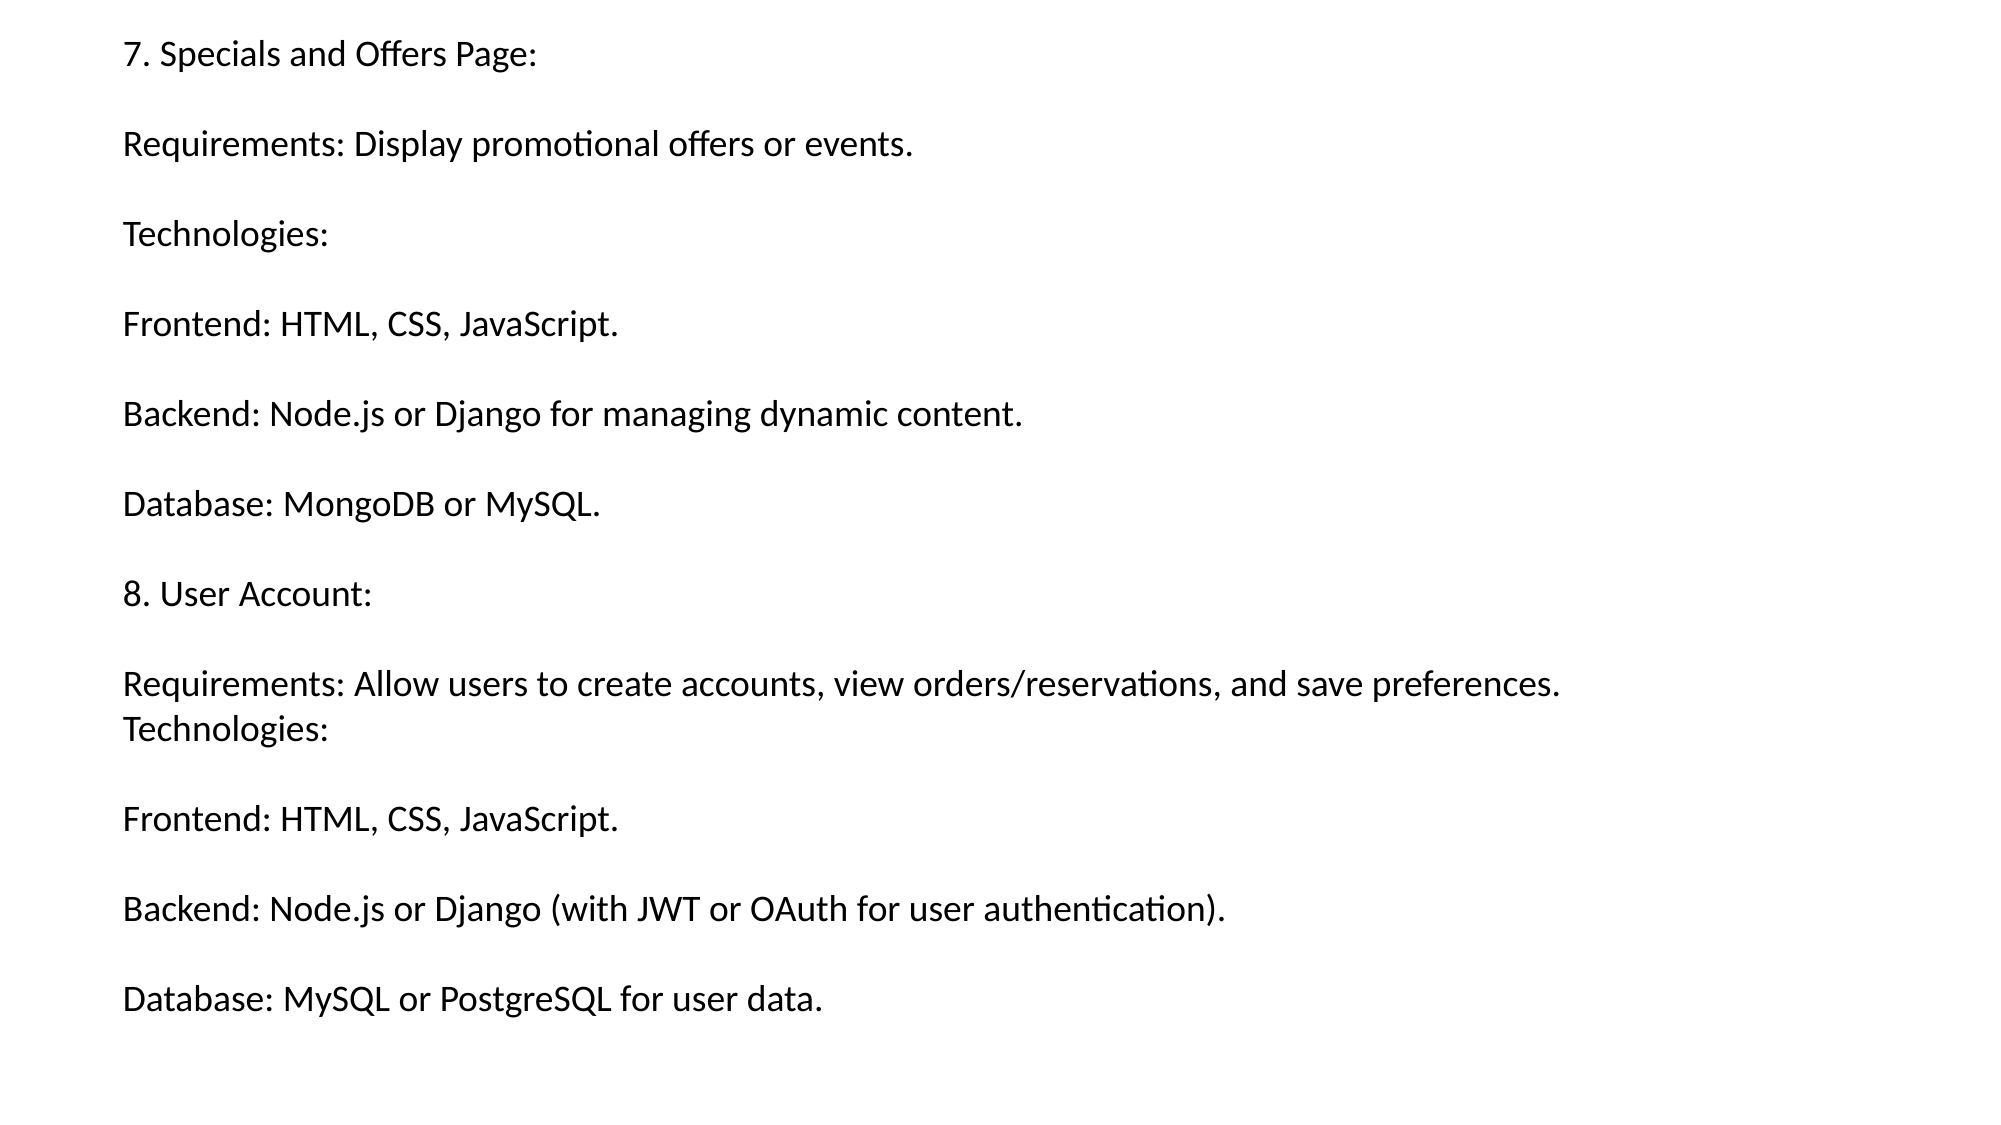

7. Specials and Offers Page:

Requirements: Display promotional offers or events.

Technologies:

Frontend: HTML, CSS, JavaScript.

Backend: Node.js or Django for managing dynamic content.

Database: MongoDB or MySQL.

8. User Account:

Requirements: Allow users to create accounts, view orders/reservations, and save preferences.
Technologies:

Frontend: HTML, CSS, JavaScript.

Backend: Node.js or Django (with JWT or OAuth for user authentication).

Database: MySQL or PostgreSQL for user data.